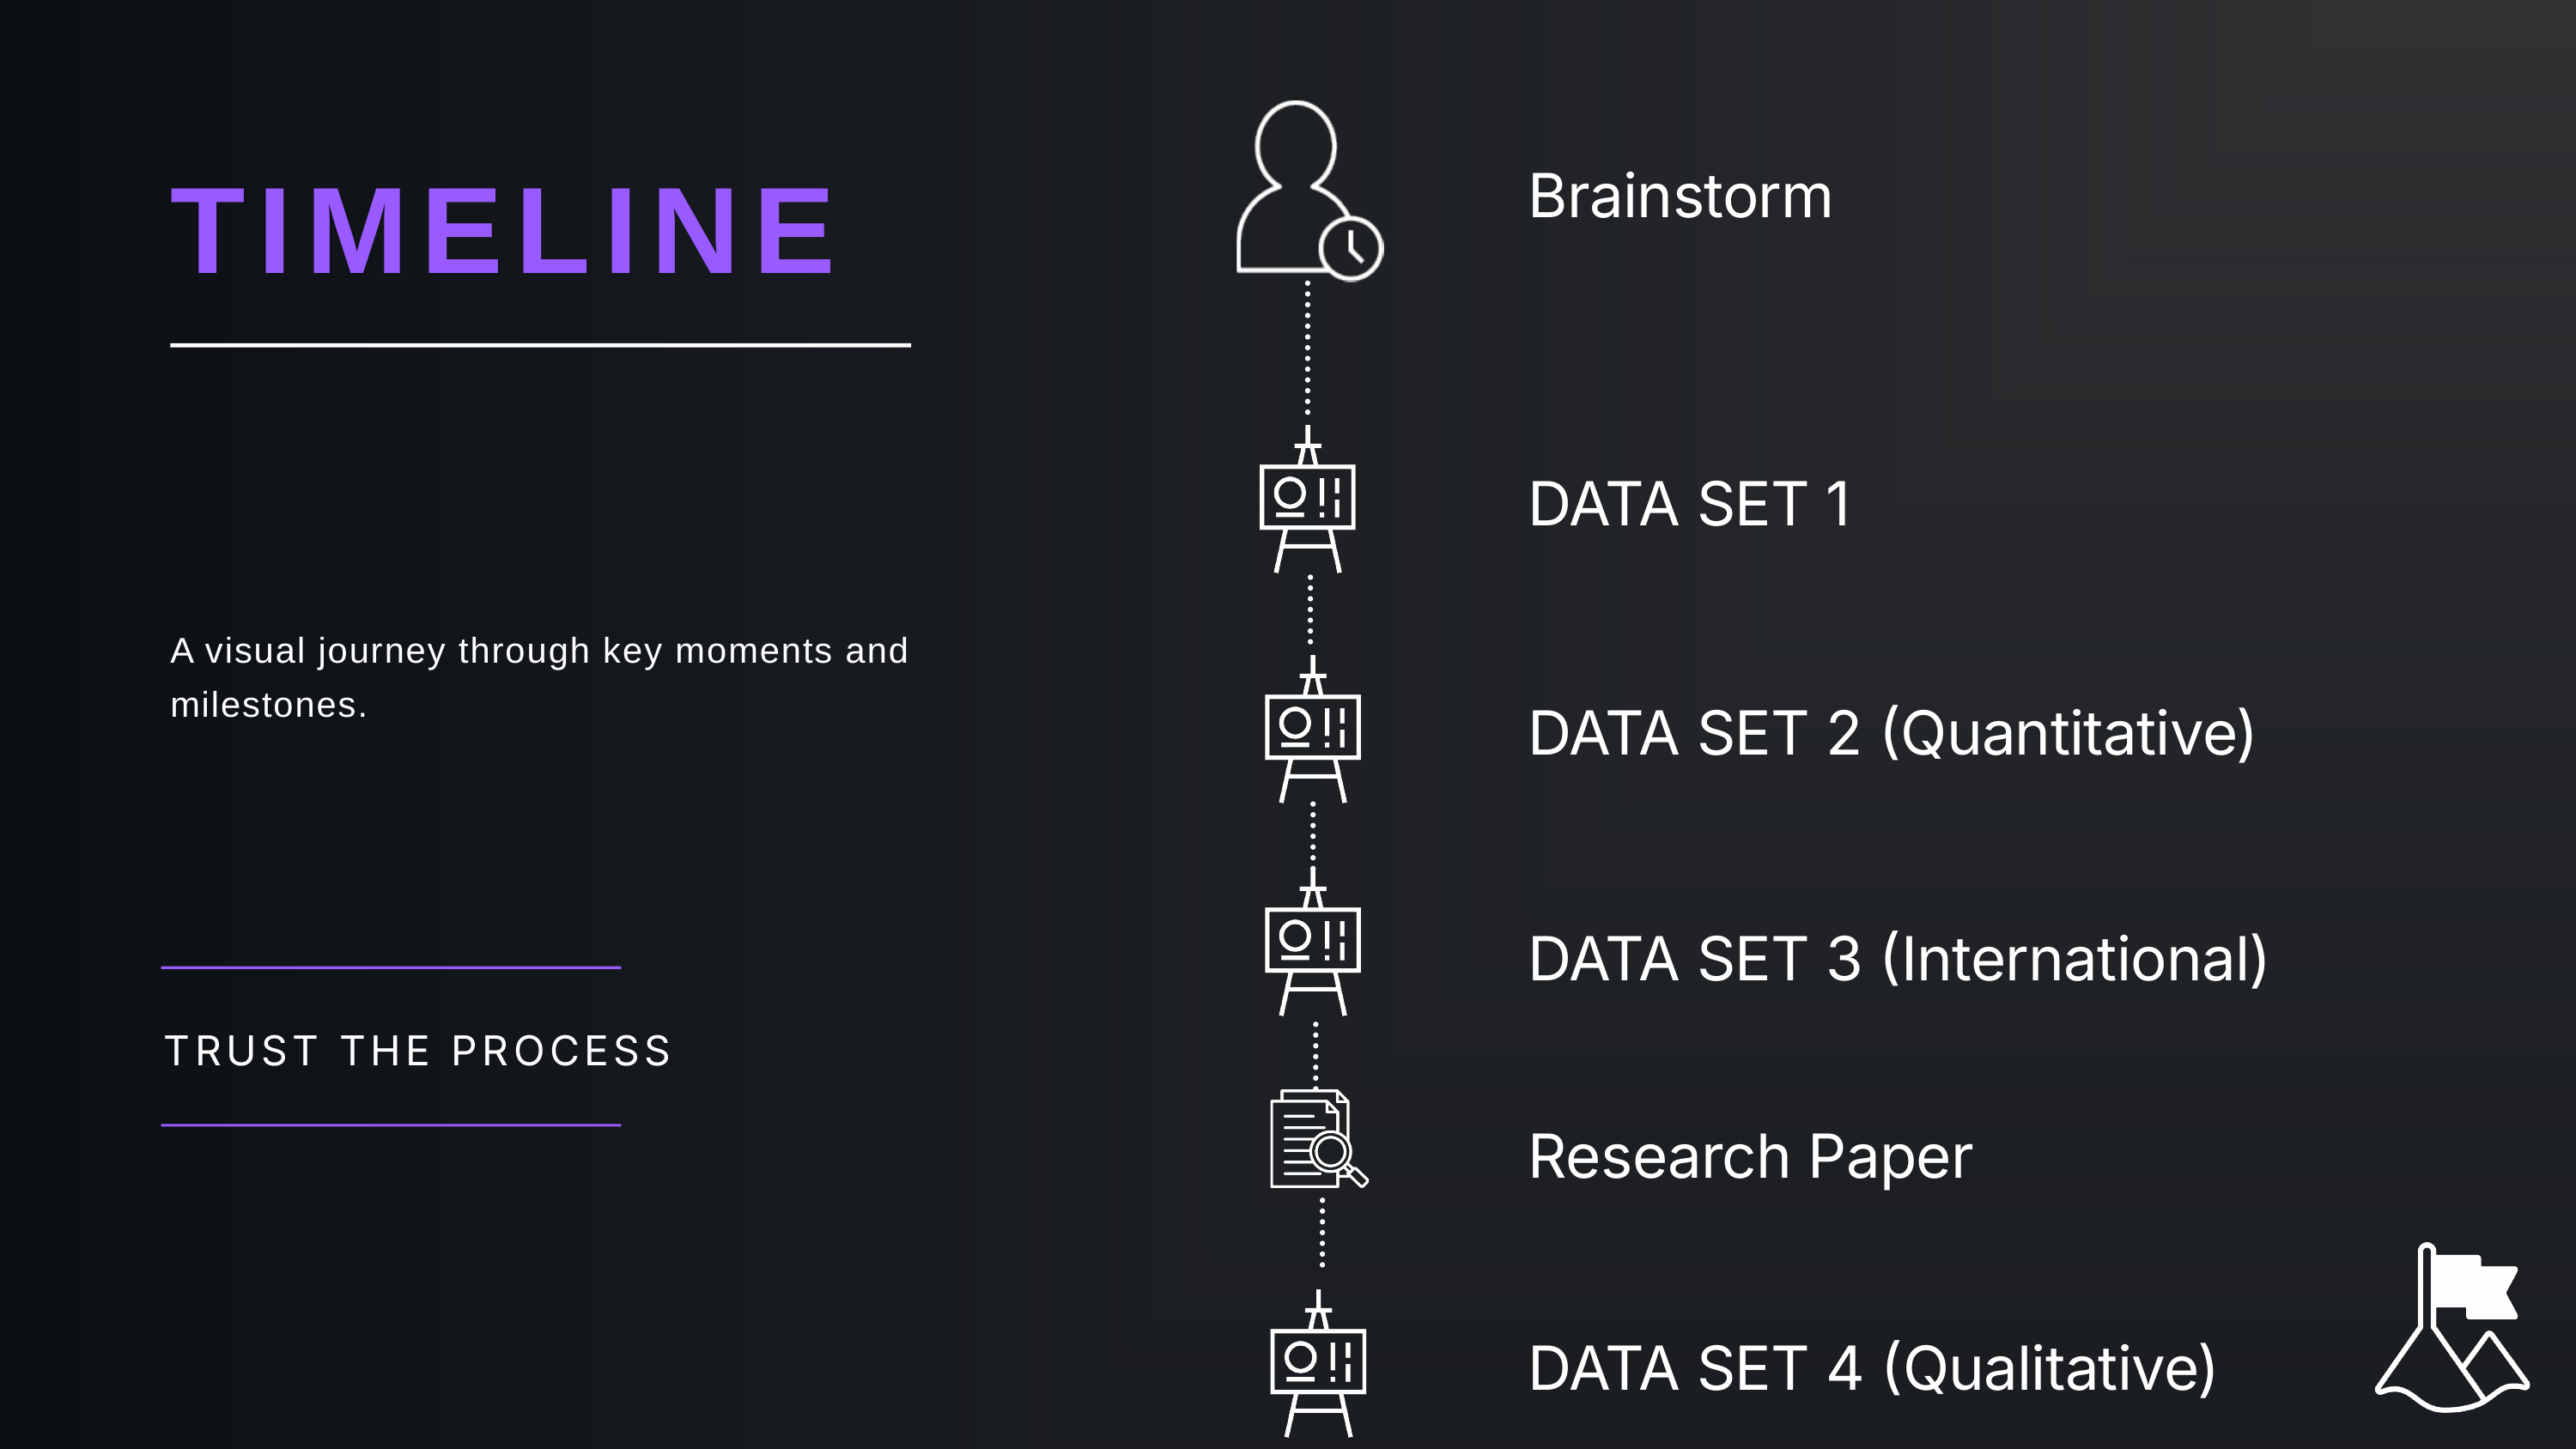

TIMELINE
Brainstorm

DATA SET 1

A visual journey through key moments and milestones.

DATA SET 2 (Quantitative)

DATA SET 3 (International)

TRUST THE PROCESS

Research Paper

DATA SET 4 (Qualitative)